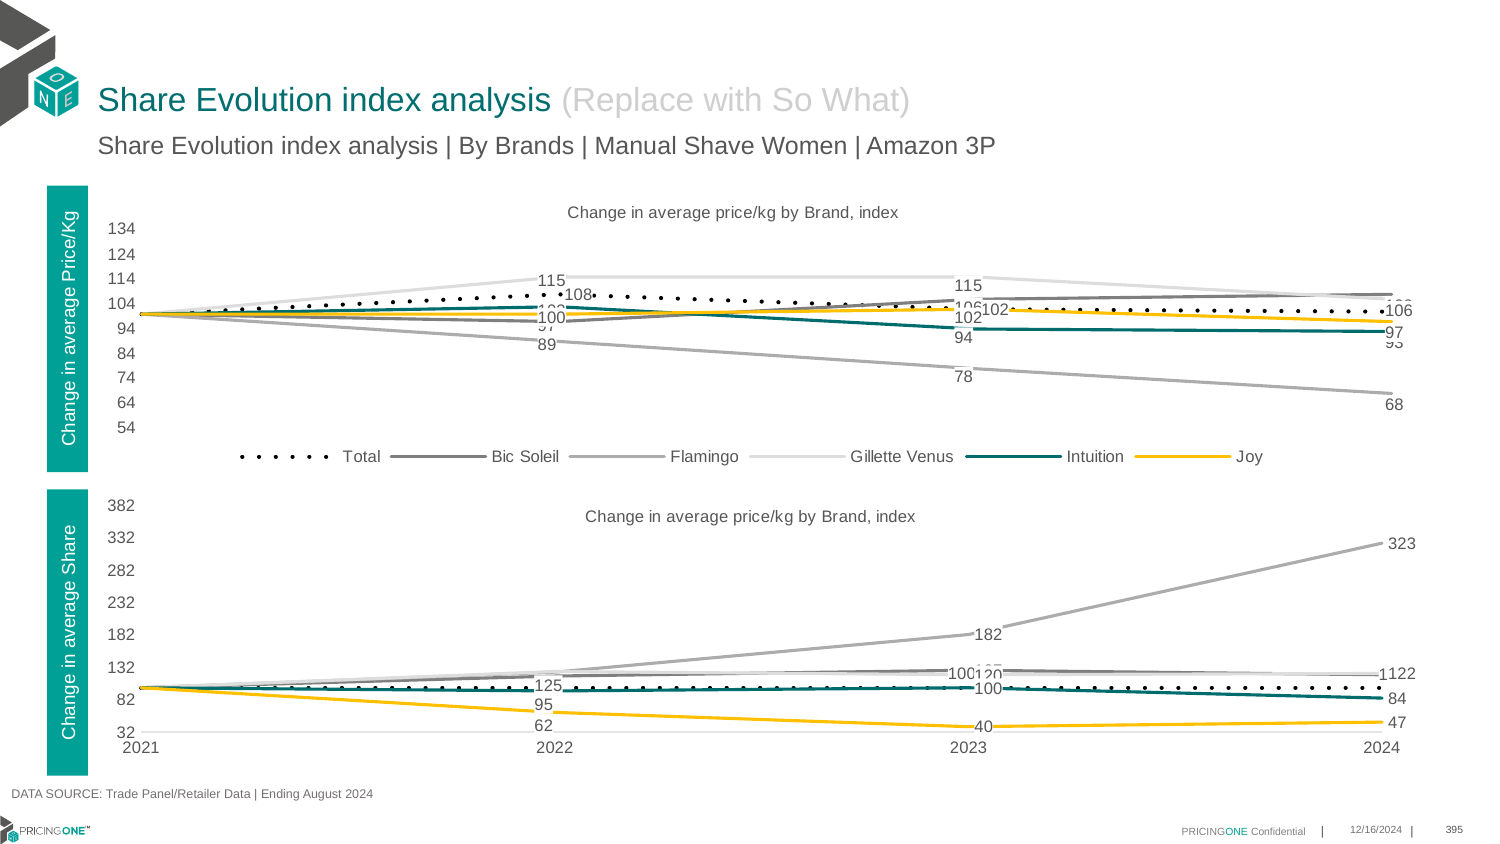

# Share Evolution index analysis (Replace with So What)
Share Evolution index analysis | By Brands | Manual Shave Women | Amazon 3P

### Chart: Change in average price/kg by Brand, index

| Category | Total | Bic Soleil | Flamingo | Gillette Venus | Intuition | Joy |
|---|---|---|---|---|---|---|
| 2021 | 100.0 | 100.0 | 100.0 | 100.0 | 100.0 | 100.0 |
| 2022 | 108.0 | 97.0 | 89.0 | 115.0 | 103.0 | 100.0 |
| 2023 | 102.0 | 106.0 | 78.0 | 115.0 | 94.0 | 102.0 |
| 2024 | 101.0 | 108.0 | 68.0 | 106.0 | 93.0 | 97.0 |
Change in average Price/Kg

### Chart: Change in average price/kg by Brand, index

| Category | Total | Bic Soleil | Flamingo | Gillette Venus | Intuition | Joy |
|---|---|---|---|---|---|---|
| 2021 | 100.0 | 100.0 | 100.0 | 100.0 | 100.0 | 100.0 |
| 2022 | 100.0 | 118.0 | 124.0 | 125.0 | 95.0 | 62.0 |
| 2023 | 100.0 | 127.0 | 182.0 | 120.0 | 100.0 | 40.0 |
| 2024 | 100.0 | 120.0 | 323.0 | 122.0 | 84.0 | 47.0 |
Change in average Share
DATA SOURCE: Trade Panel/Retailer Data | Ending August 2024

12/16/2024
395